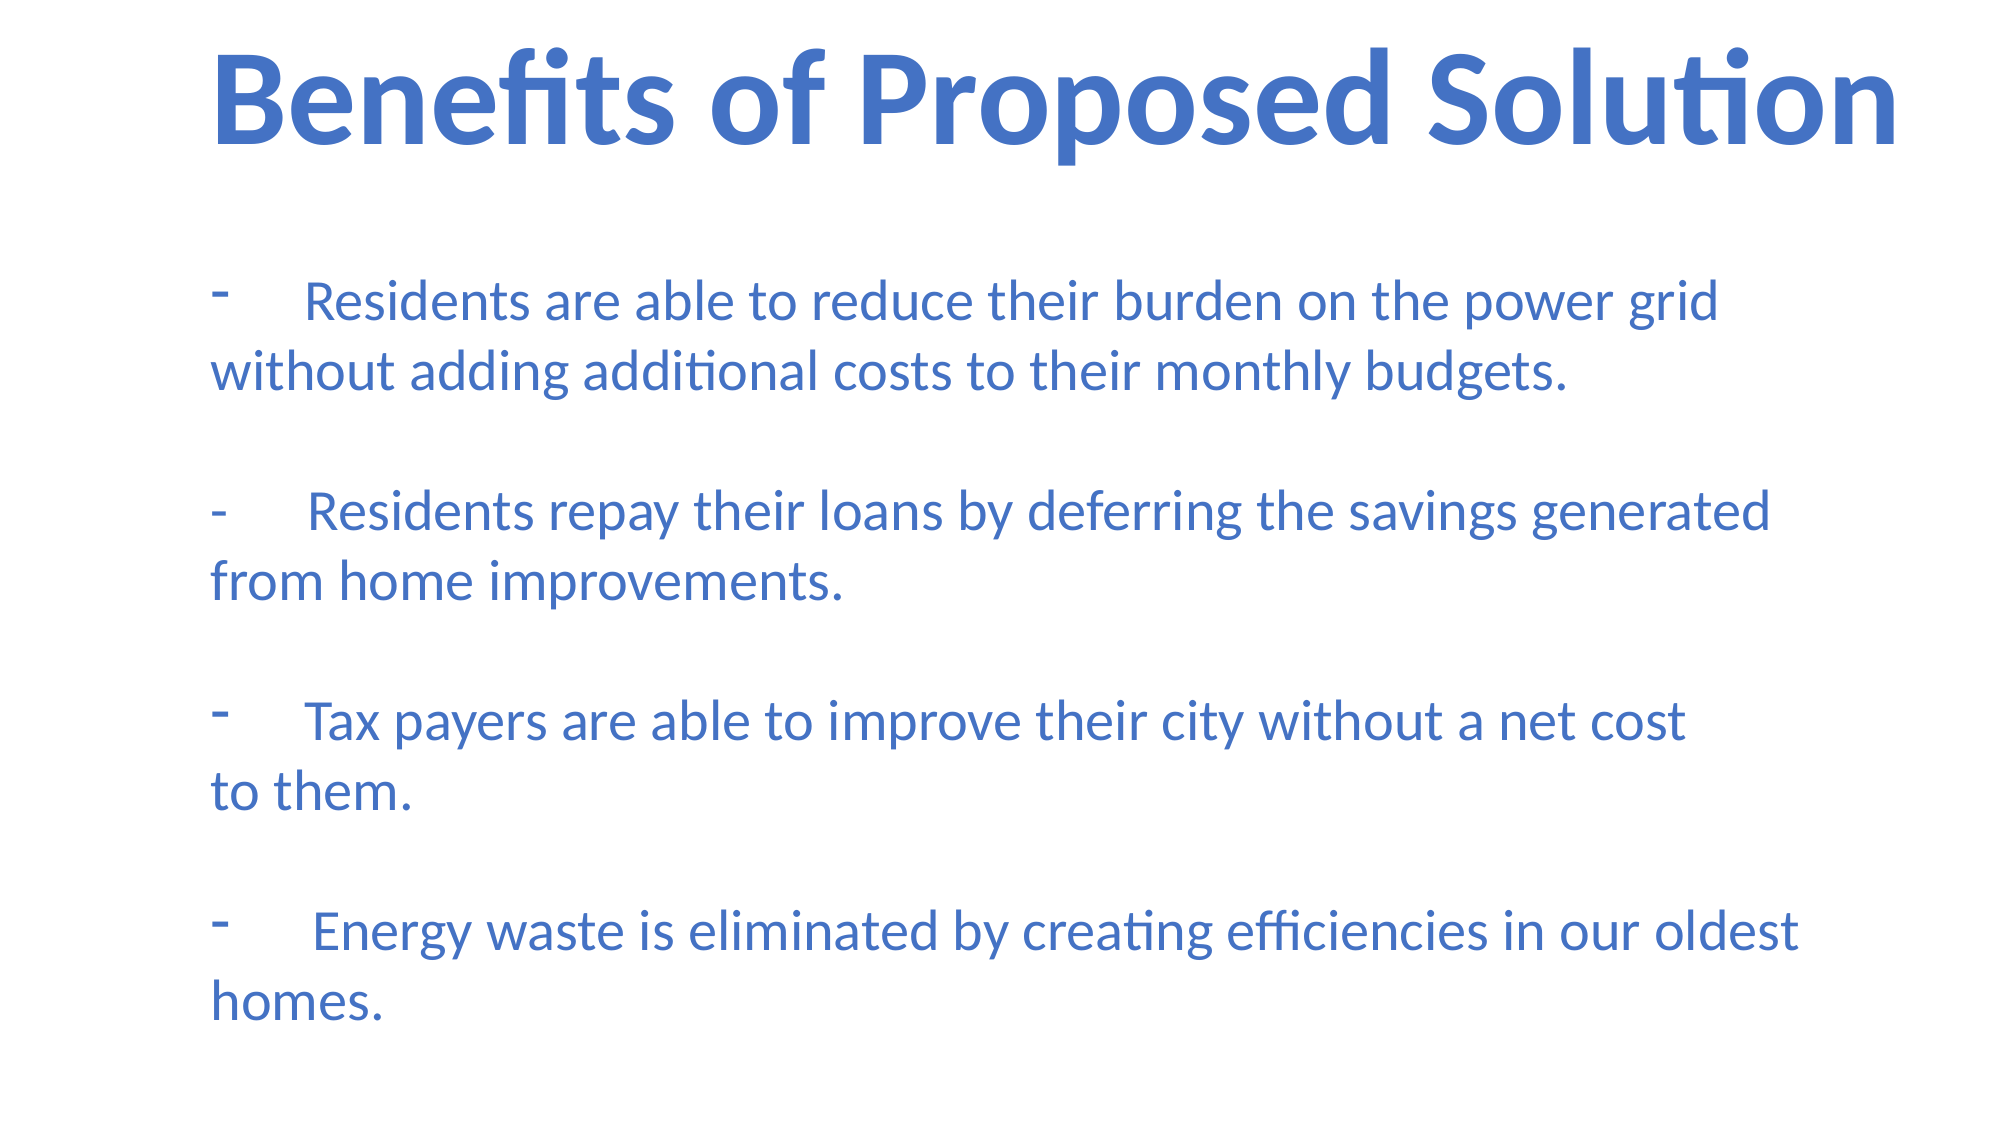

Benefits of Proposed Solution

Residents are able to reduce their burden on the power grid
without adding additional costs to their monthly budgets.

-      Residents repay their loans by deferring the savings generated
from home improvements.

Tax payers are able to improve their city without a net cost
to them.

  Energy waste is eliminated by creating efficiencies in our oldest
homes.